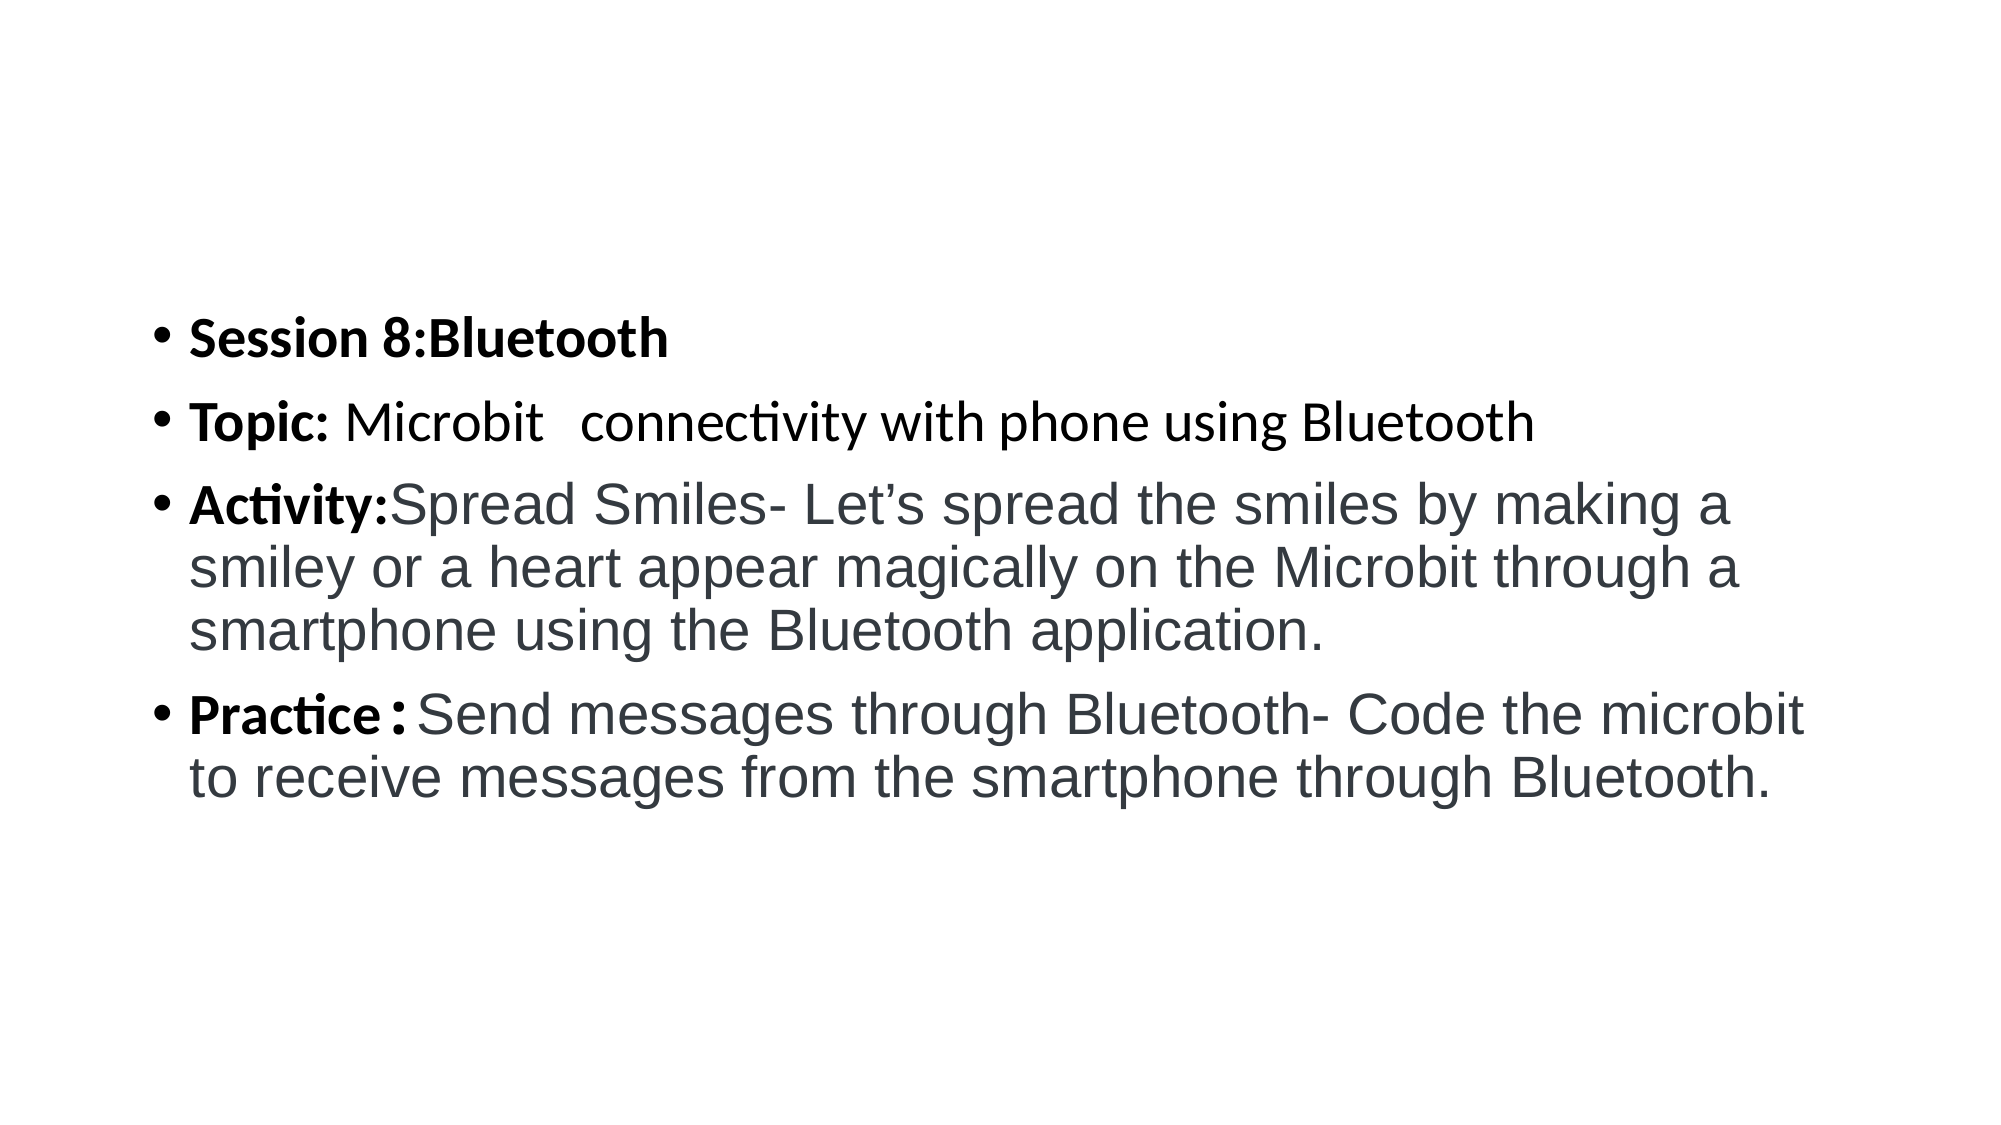

Session 8:Bluetooth
Topic: Microbit connectivity with phone using Bluetooth
Activity:Spread Smiles- Let’s spread the smiles by making a smiley or a heart appear magically on the Microbit through a smartphone using the Bluetooth application.
Practice:Send messages through Bluetooth- Code the microbit to receive messages from the smartphone through Bluetooth.